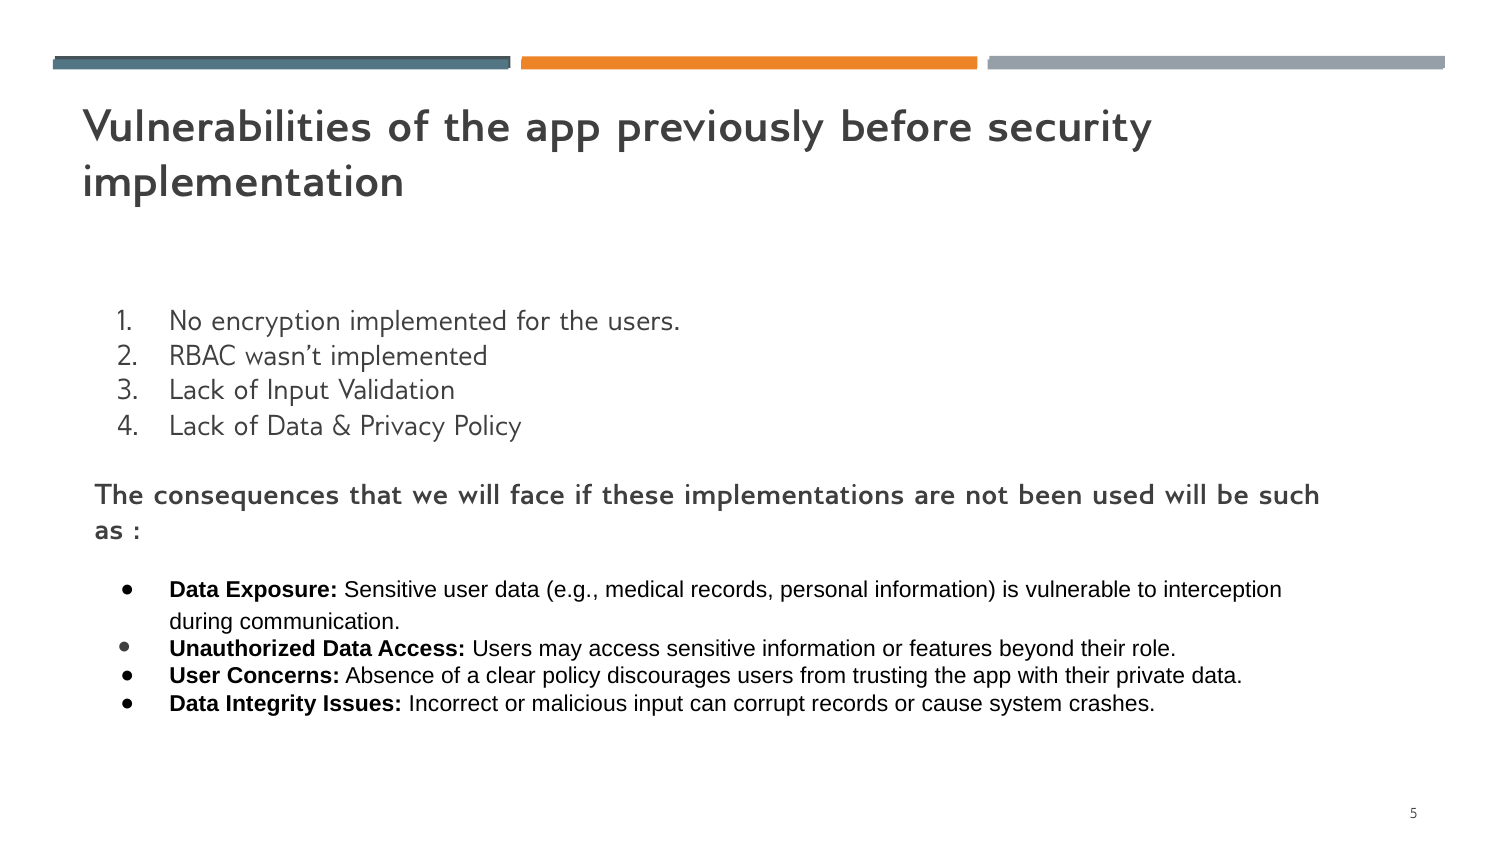

# Vulnerabilities of the app previously before security implementation
No encryption implemented for the users.
RBAC wasn’t implemented
Lack of Input Validation
Lack of Data & Privacy Policy

The consequences that we will face if these implementations are not been used will be such as :
Data Exposure: Sensitive user data (e.g., medical records, personal information) is vulnerable to interception during communication.
Unauthorized Data Access: Users may access sensitive information or features beyond their role.
User Concerns: Absence of a clear policy discourages users from trusting the app with their private data.
Data Integrity Issues: Incorrect or malicious input can corrupt records or cause system crashes.

5